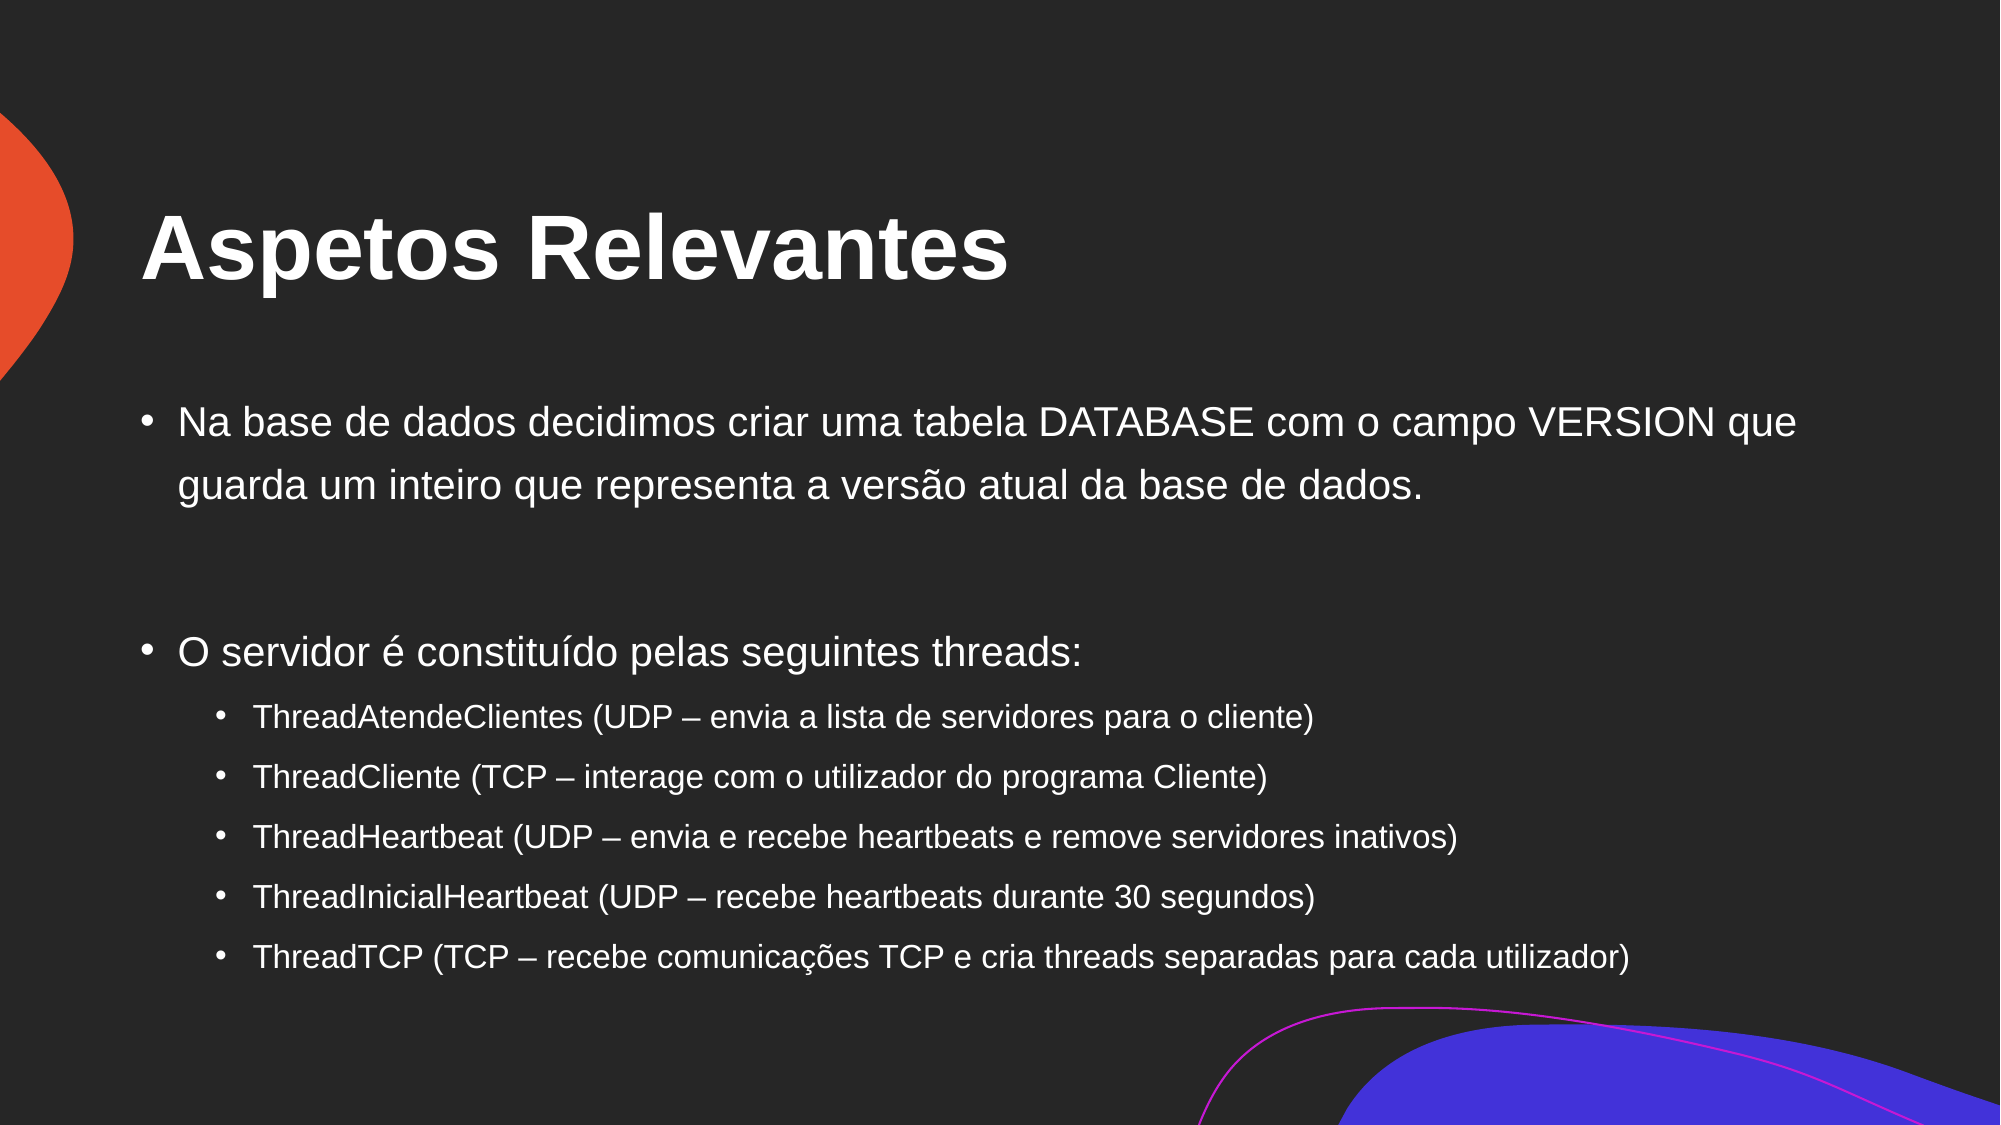

# Aspetos Relevantes
Na base de dados decidimos criar uma tabela DATABASE com o campo VERSION que guarda um inteiro que representa a versão atual da base de dados.

O servidor é constituído pelas seguintes threads:
ThreadAtendeClientes (UDP – envia a lista de servidores para o cliente)
ThreadCliente (TCP – interage com o utilizador do programa Cliente)
ThreadHeartbeat (UDP – envia e recebe heartbeats e remove servidores inativos)
ThreadInicialHeartbeat (UDP – recebe heartbeats durante 30 segundos)
ThreadTCP (TCP – recebe comunicações TCP e cria threads separadas para cada utilizador)